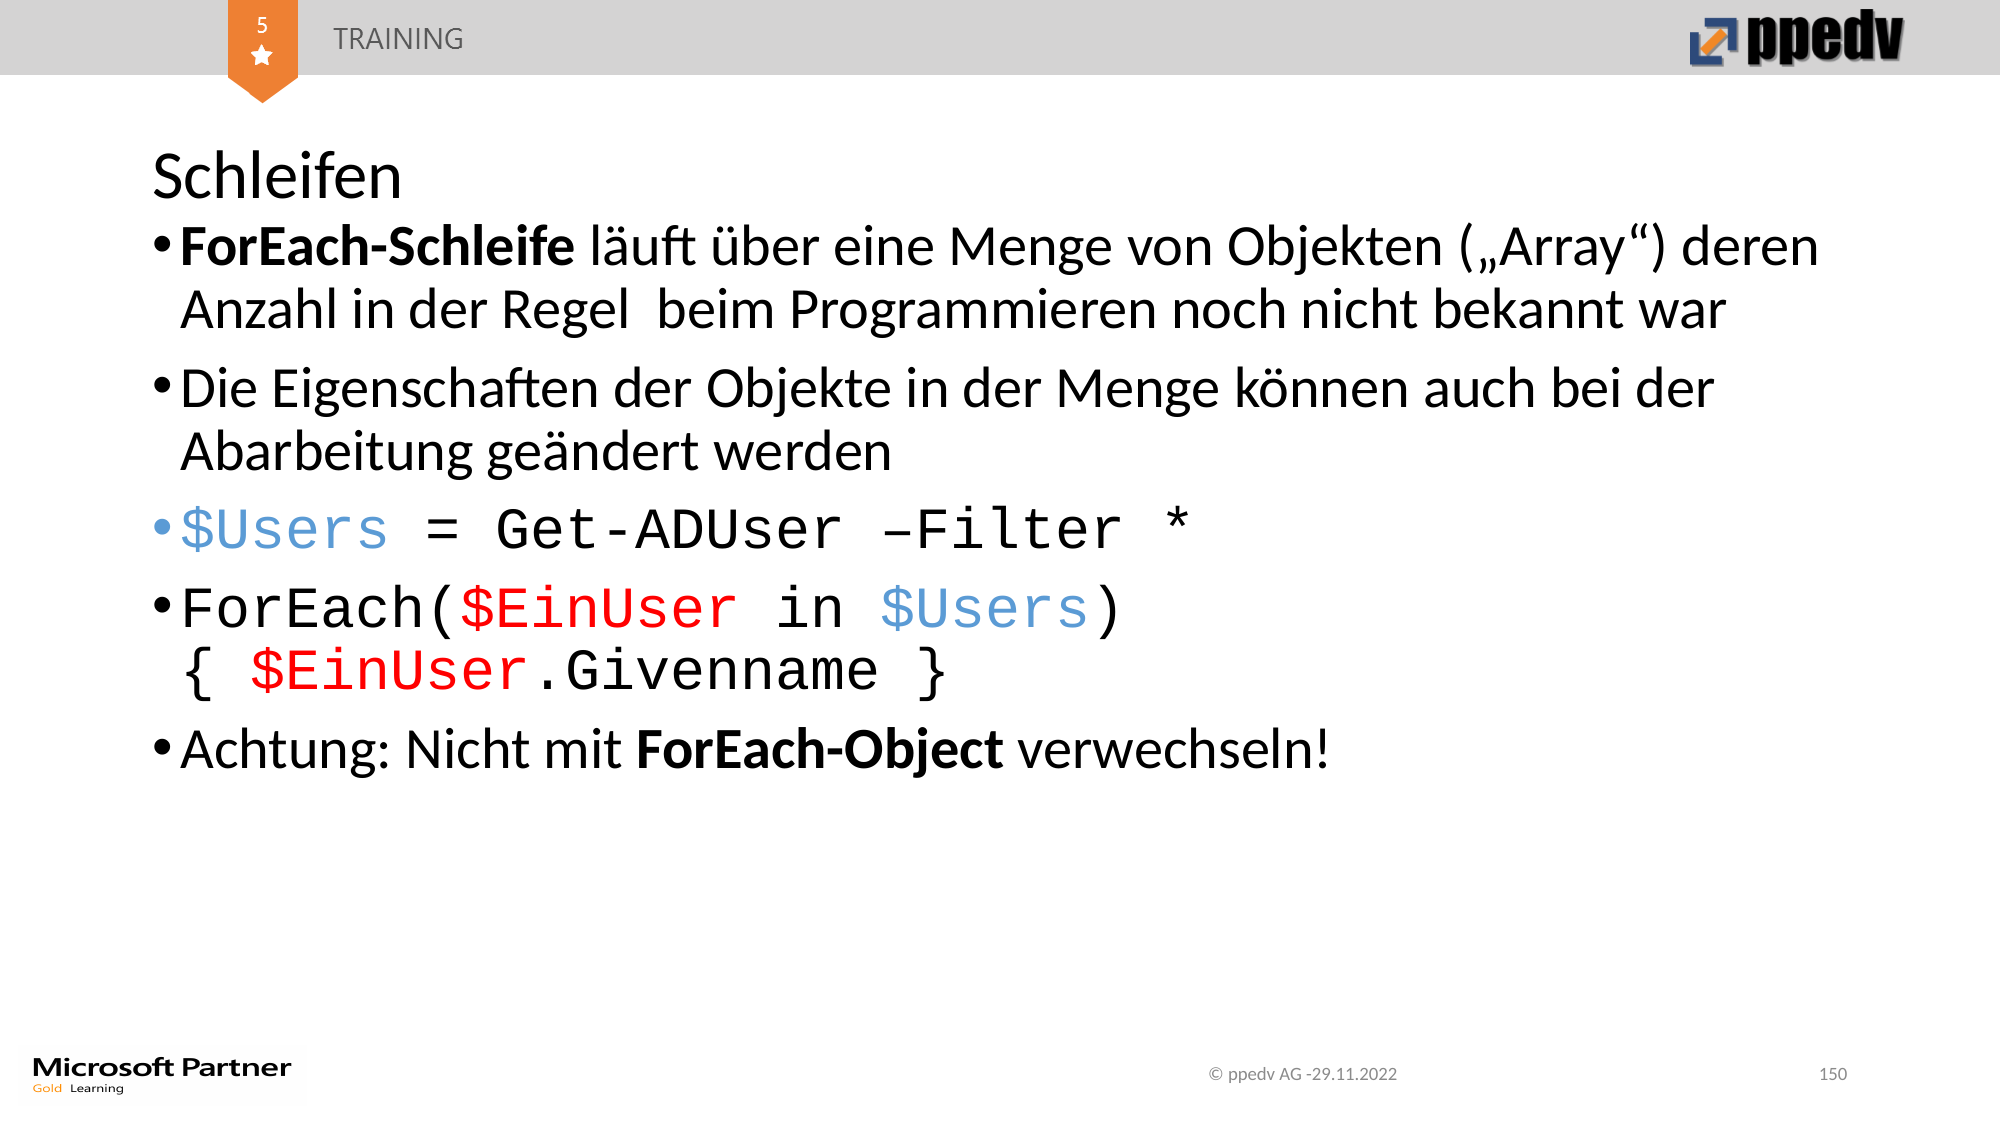

# Schleifen
ForEach-Schleife läuft über eine Menge von Objekten („Array“) deren Anzahl in der Regel  beim Programmieren noch nicht bekannt war
Die Eigenschaften der Objekte in der Menge können auch bei der Abarbeitung geändert werden
$Users = Get-ADUser –Filter *
ForEach($EinUser in $Users) { $EinUser.Givenname }
Achtung: Nicht mit ForEach-Object verwechseln!
© ppedv AG -29.11.2022
150